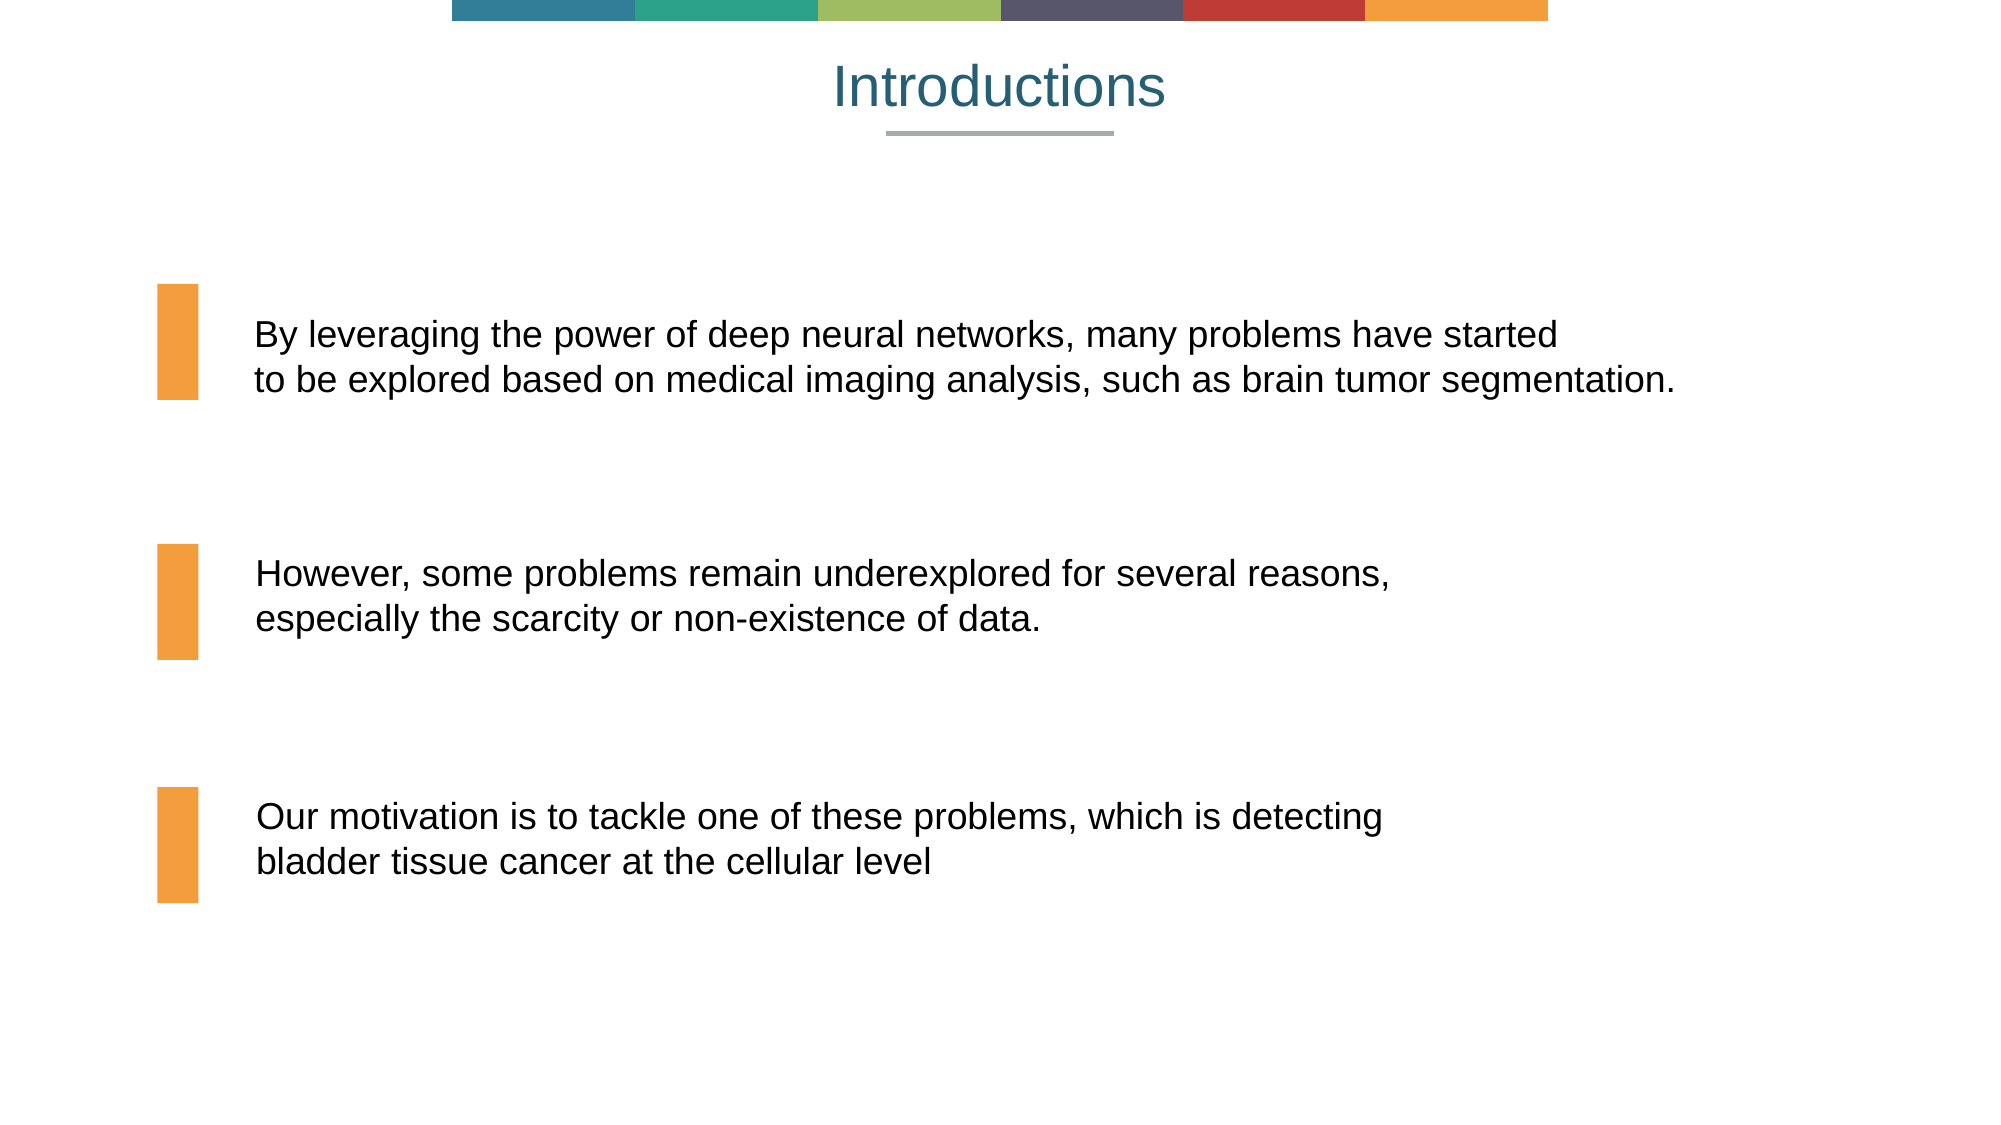

# Introductions

By leveraging the power of deep neural networks, many problems have started
to be explored based on medical imaging analysis, such as brain tumor segmentation.

However, some problems remain underexplored for several reasons,
especially the scarcity or non-existence of data.

Our motivation is to tackle one of these problems, which is detecting
bladder tissue cancer at the cellular level